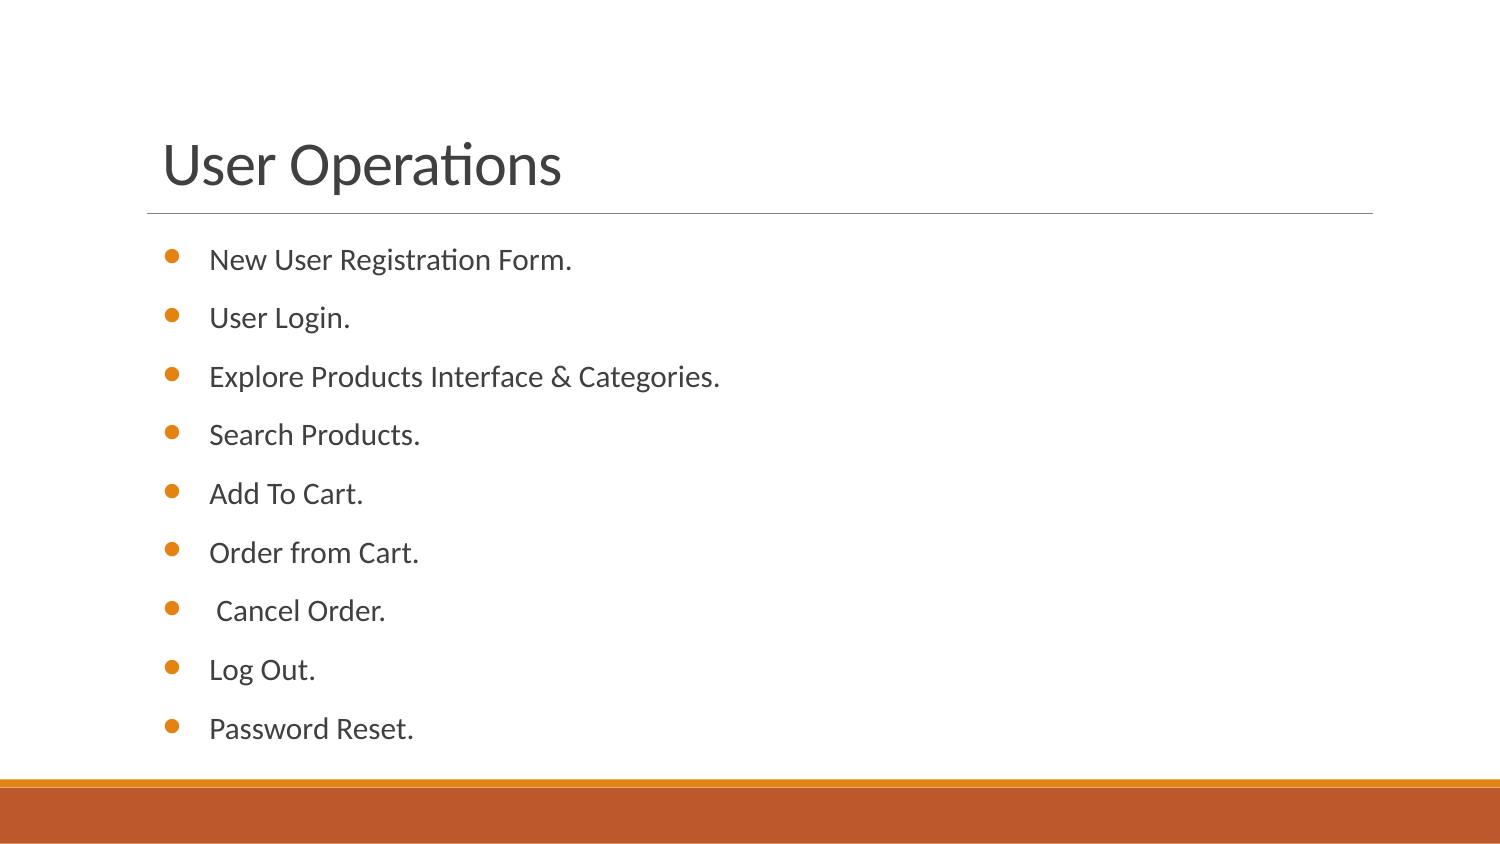

# User Operations
New User Registration Form.
User Login.
Explore Products Interface & Categories.
Search Products.
Add To Cart.
Order from Cart.
 Cancel Order.
Log Out.
Password Reset.